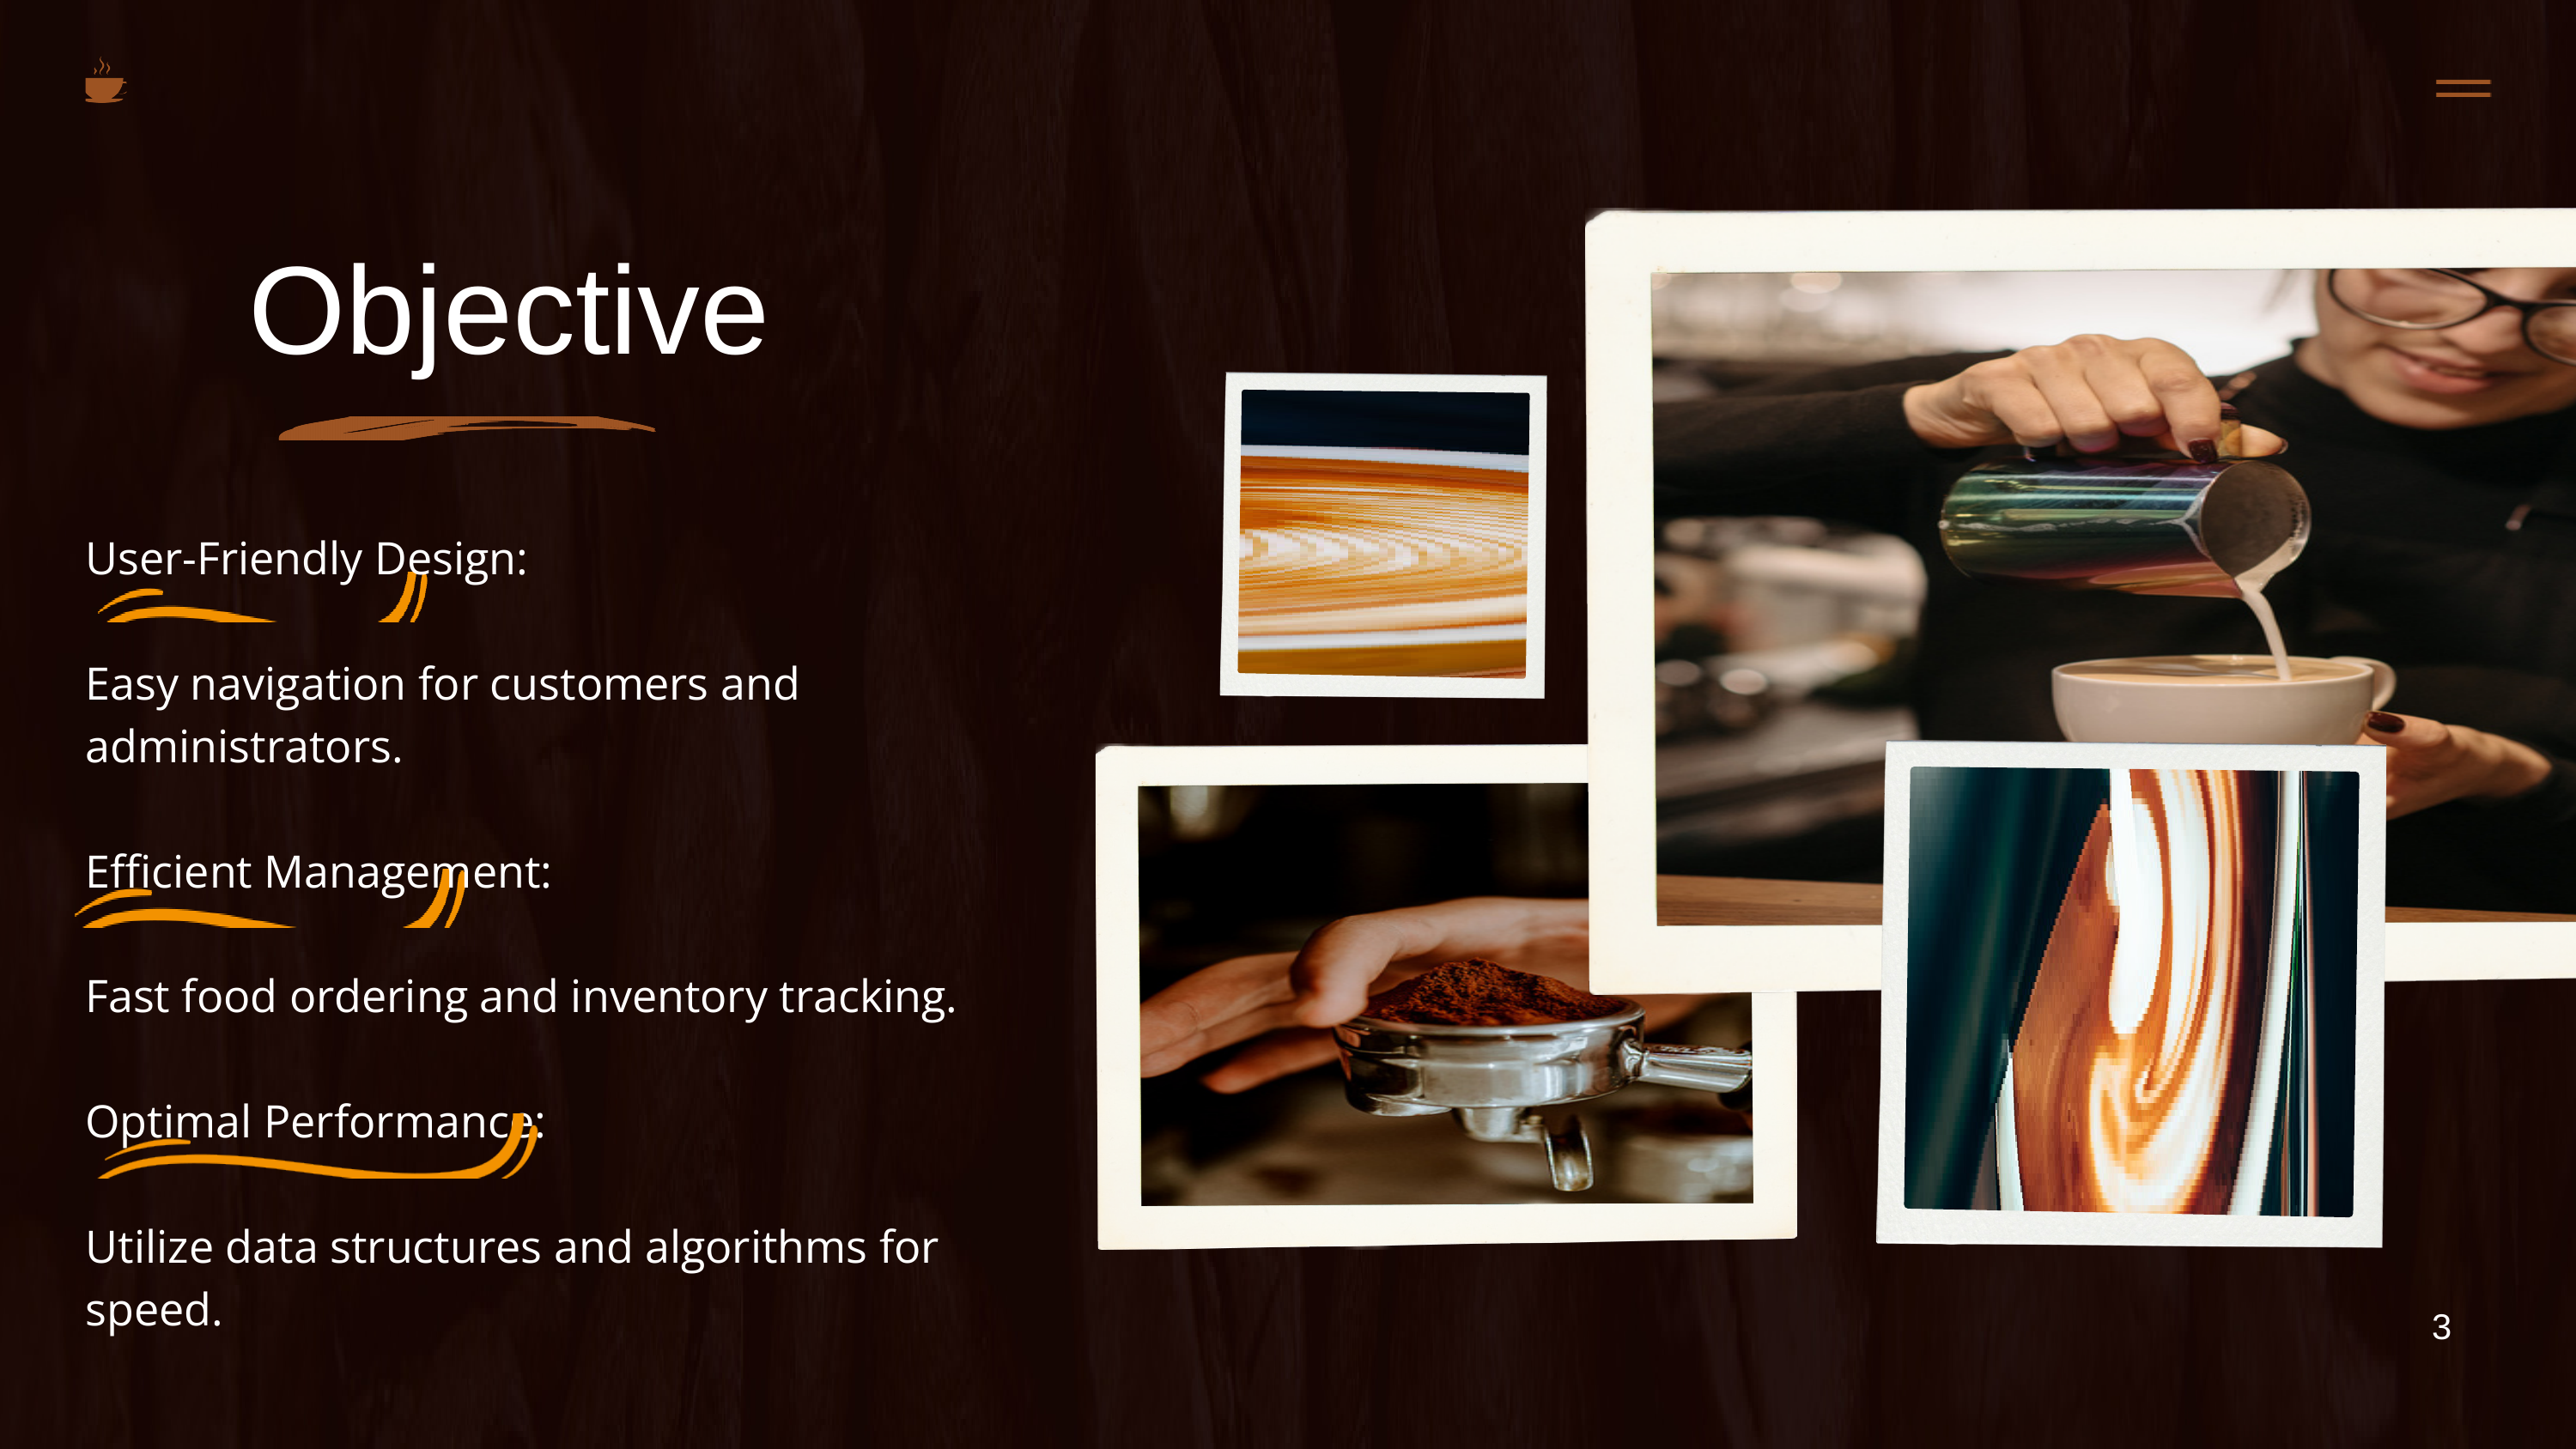

Objective

User-Friendly Design:

Easy navigation for customers and administrators.

Efficient Management:

Fast food ordering and inventory tracking.

Optimal Performance:

Utilize data structures and algorithms for speed.

3